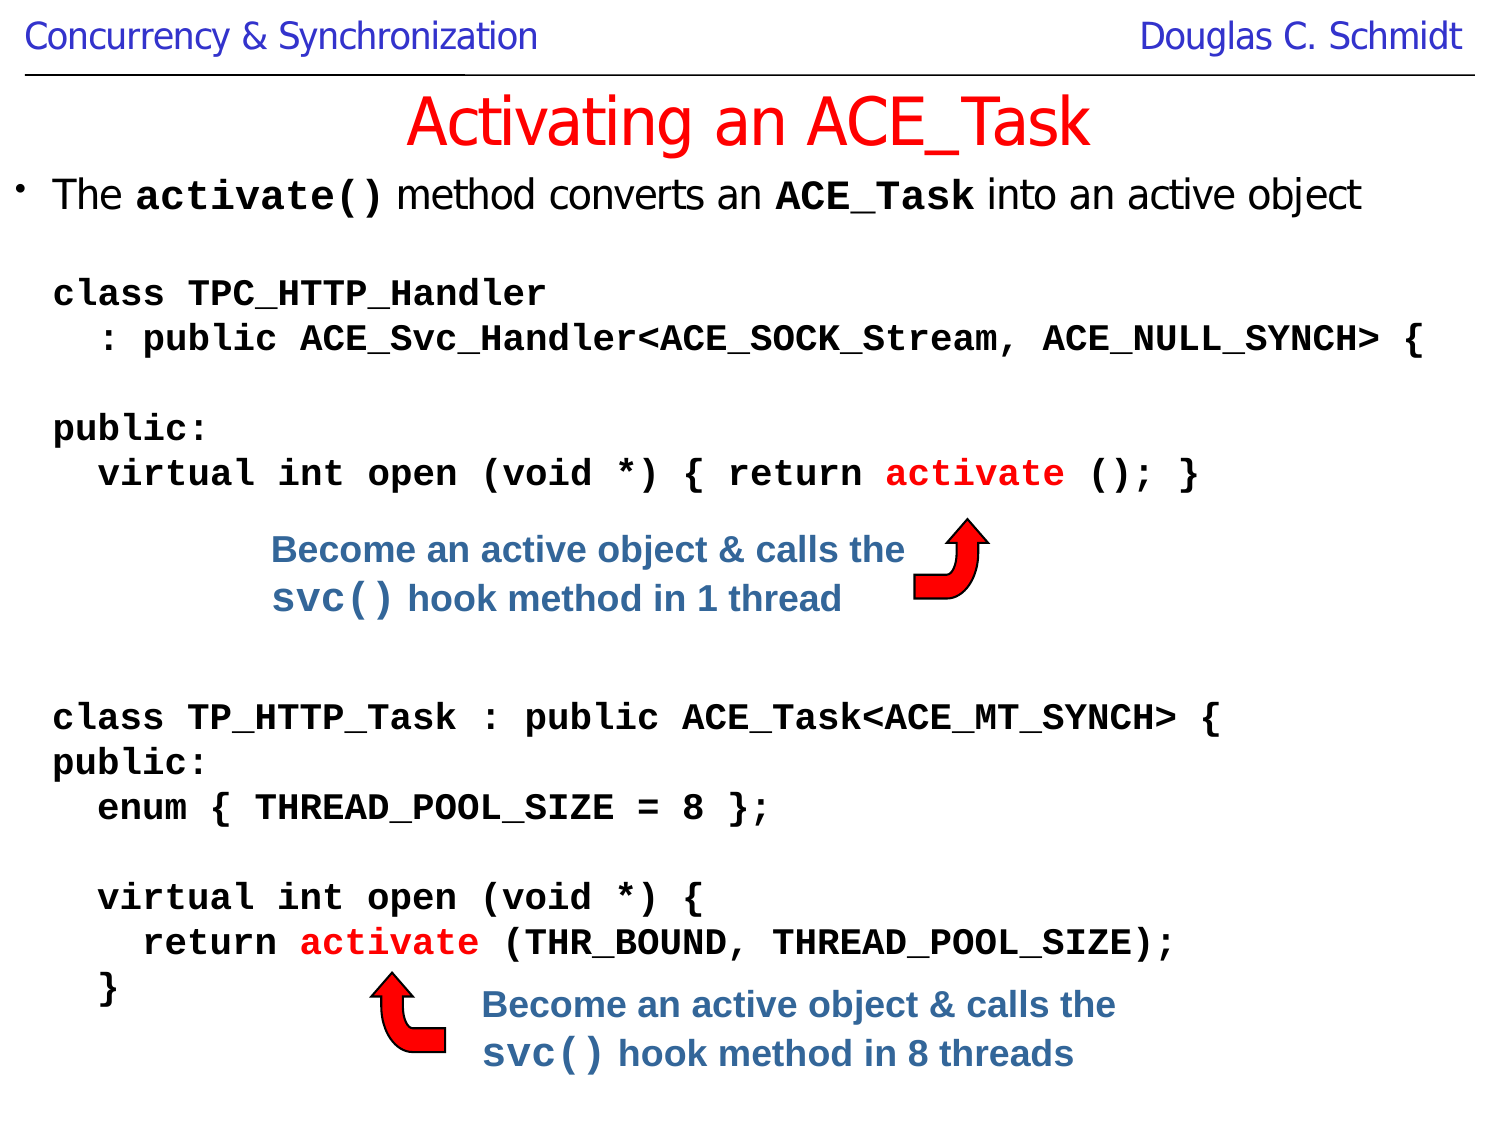

# Activating an ACE_Task
The activate() method converts an ACE_Task into an active object
class TPC_HTTP_Handler
  : public ACE_Svc_Handler<ACE_SOCK_Stream, ACE_NULL_SYNCH> {

public:
  virtual int open (void *) { return activate (); }

Become an active object & calls the svc() hook method in 1 thread

class TP_HTTP_Task : public ACE_Task<ACE_MT_SYNCH> {
public:
  enum { THREAD_POOL_SIZE = 8 };

  virtual int open (void *) {
    return activate (THR_BOUND, THREAD_POOL_SIZE);
  }
Become an active object & calls the svc() hook method in 8 threads